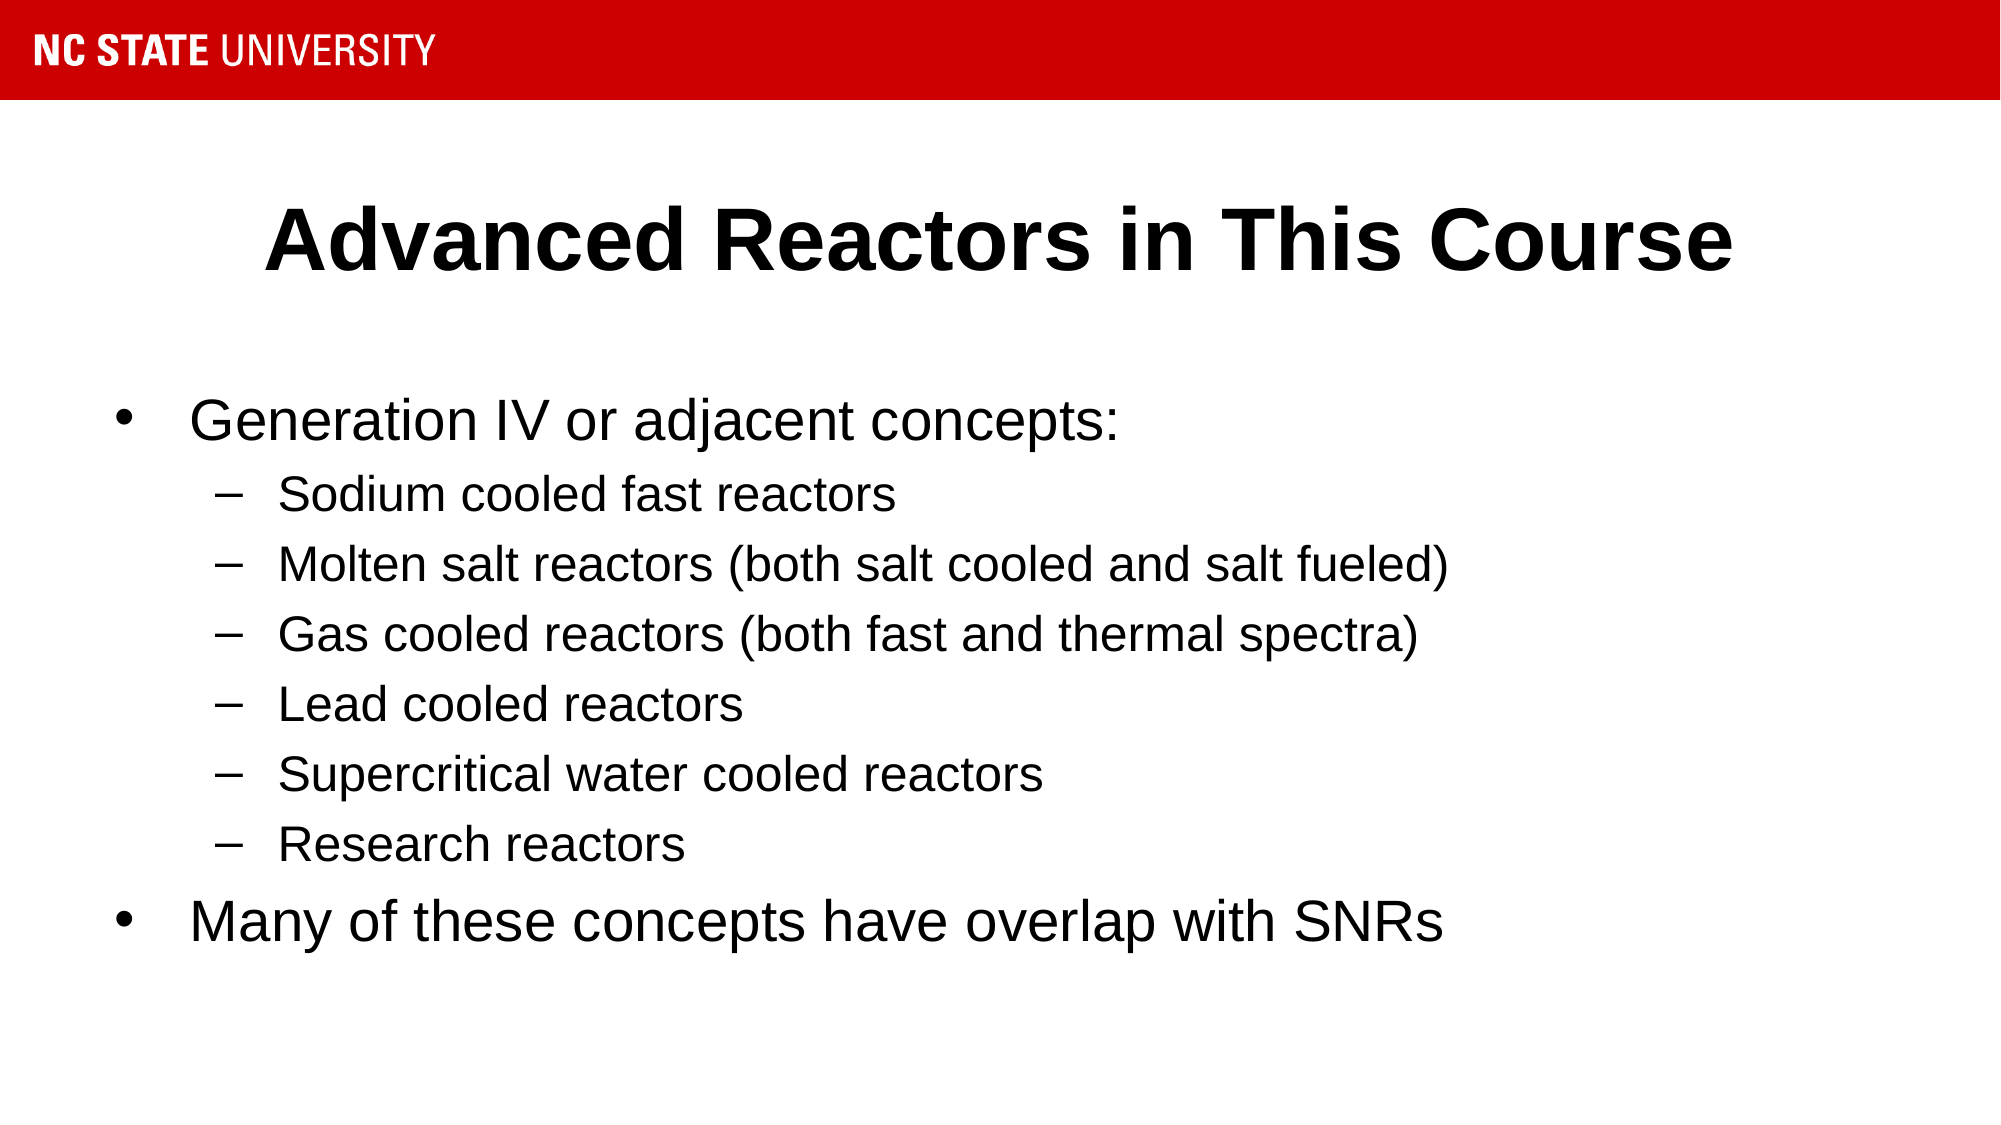

# Advanced Reactors in This Course
Generation IV or adjacent concepts:
Sodium cooled fast reactors
Molten salt reactors (both salt cooled and salt fueled)
Gas cooled reactors (both fast and thermal spectra)
Lead cooled reactors
Supercritical water cooled reactors
Research reactors
Many of these concepts have overlap with SNRs